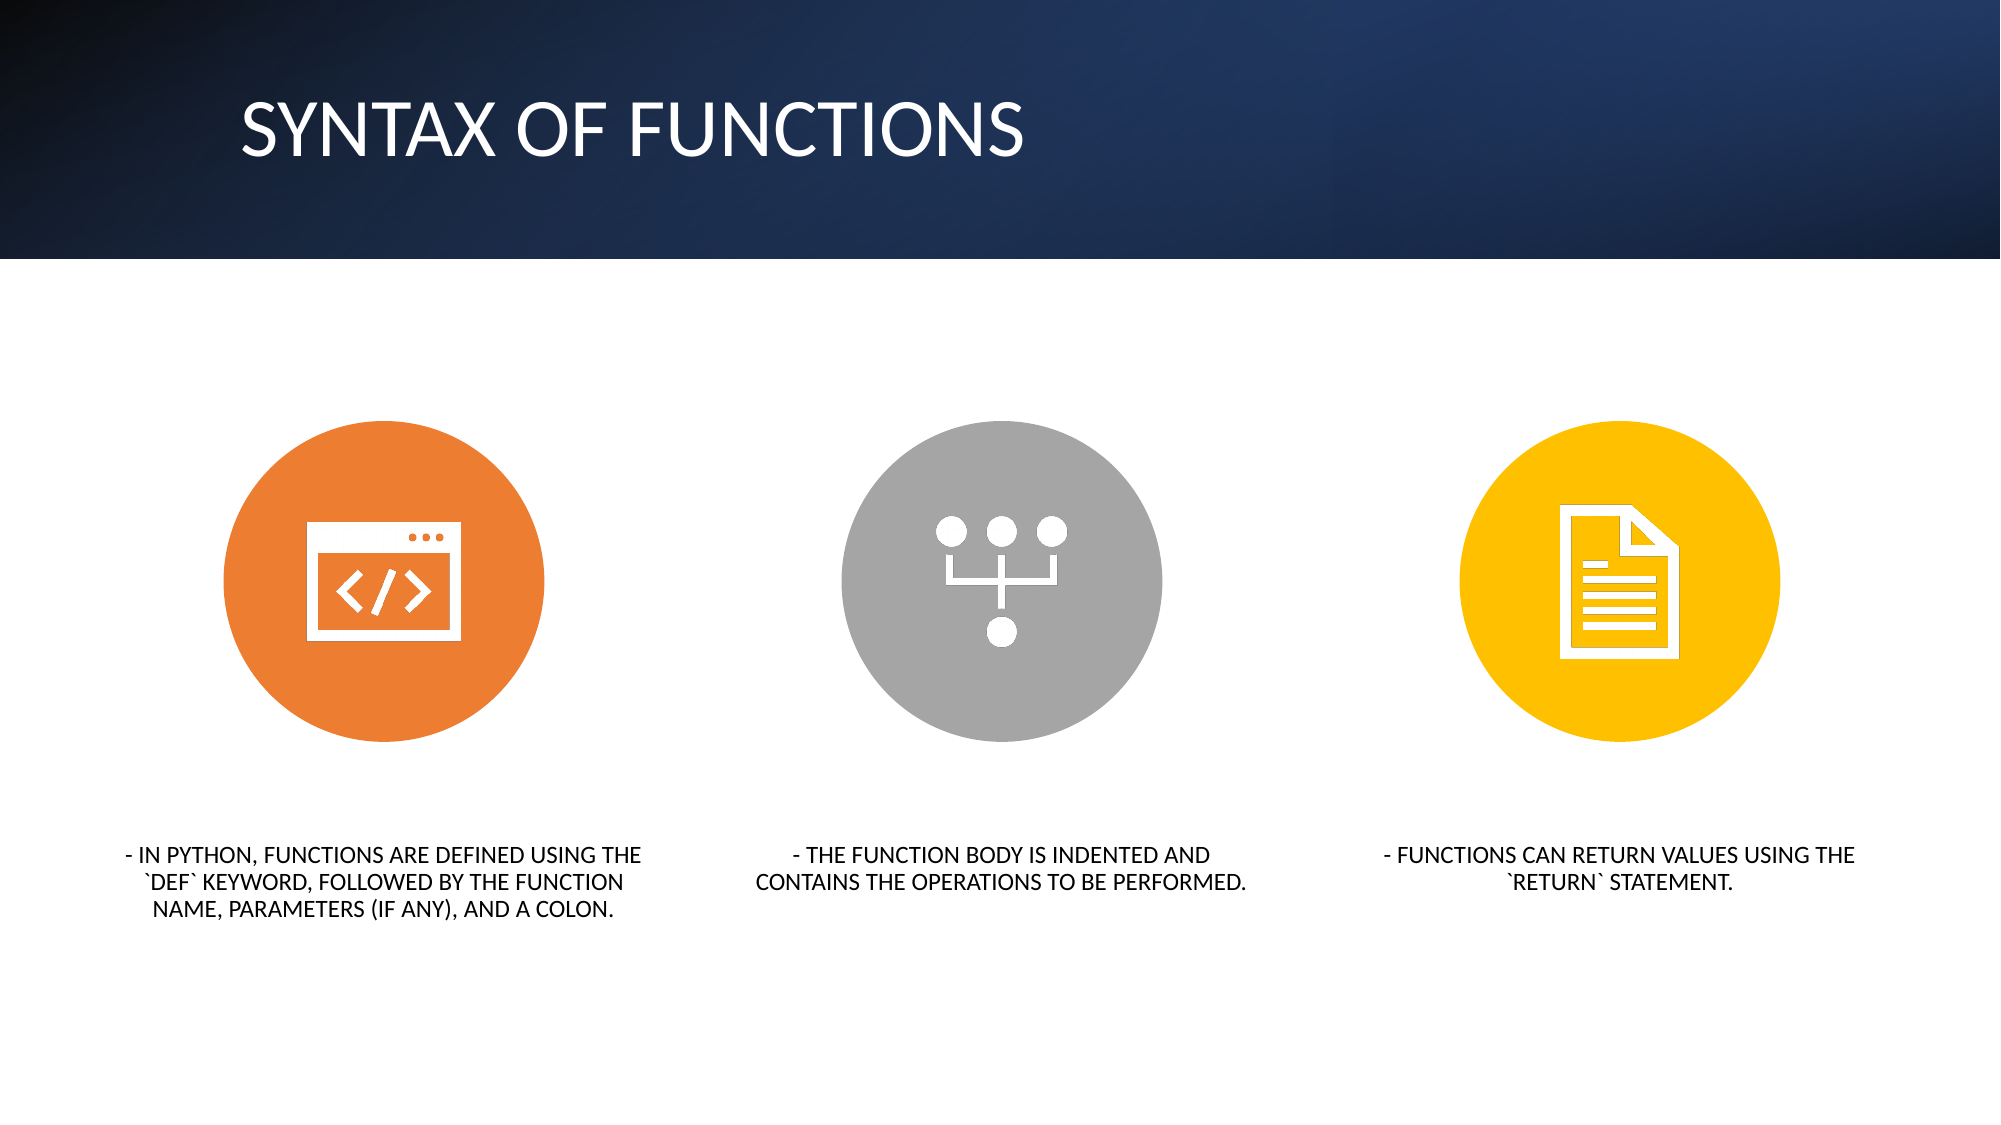

# SYNTAX OF FUNCTIONS
- In Python, functions are defined using the `def` keyword, followed by the function name, parameters (if any), and a colon.
- The function body is indented and contains the operations to be performed.
- Functions can return values using the `return` statement.